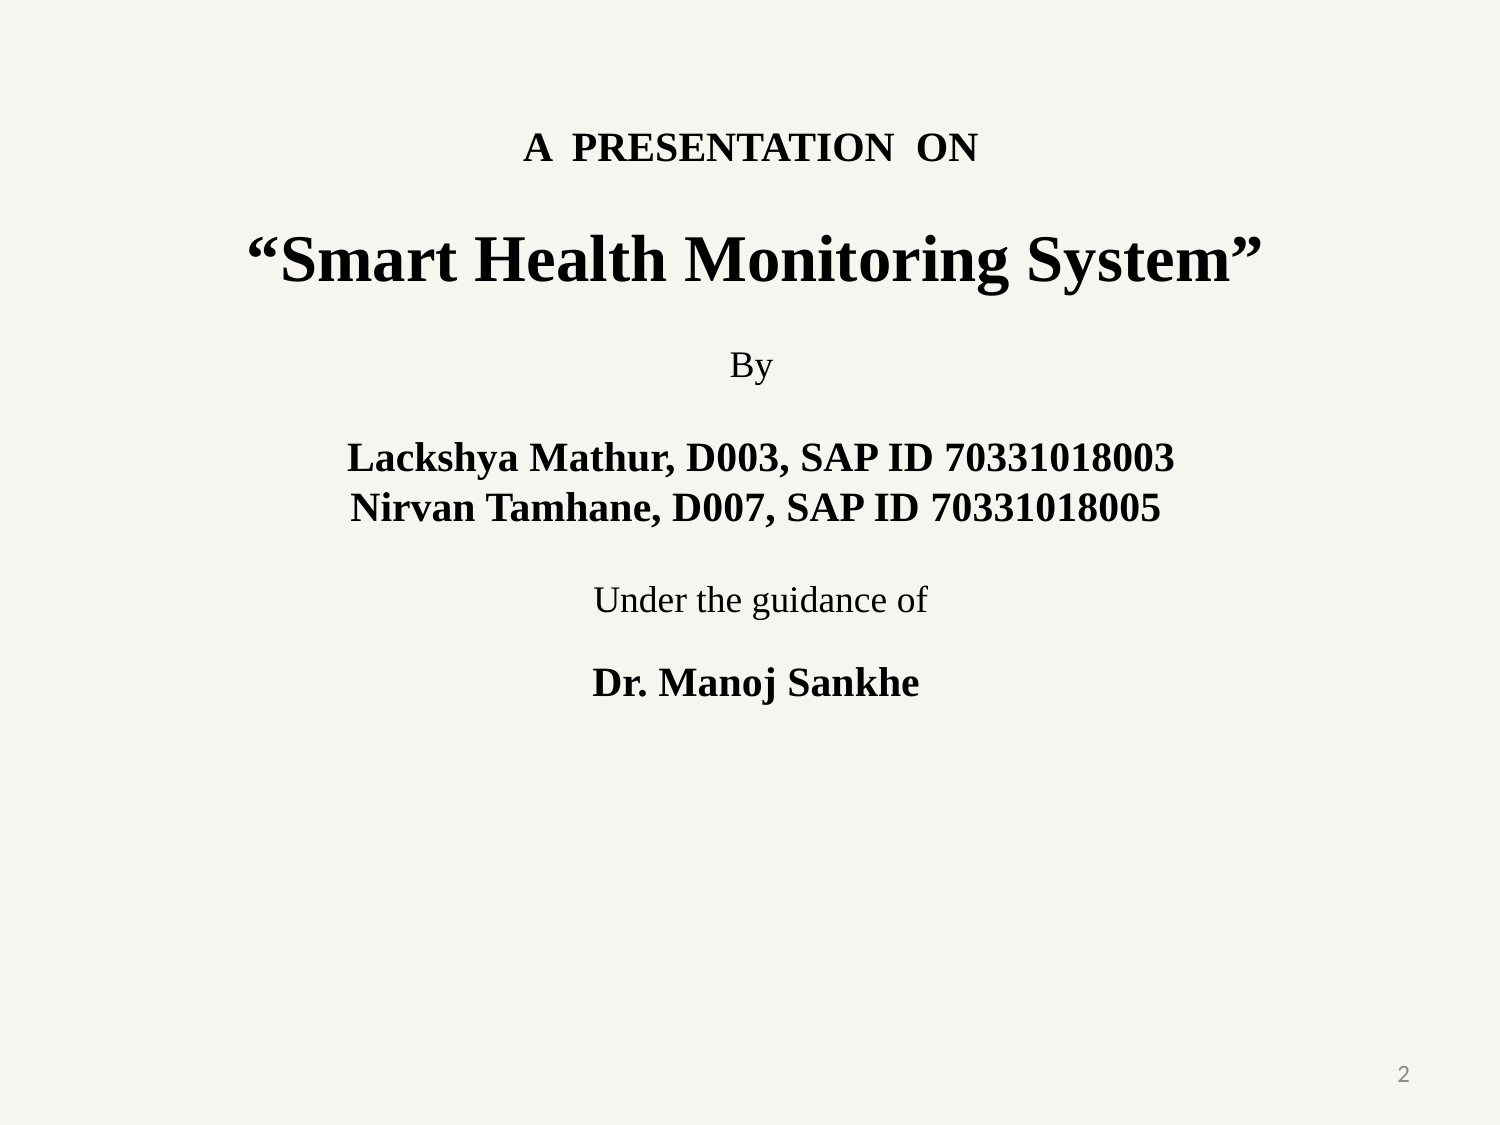

A  PRESENTATION  ON

“Smart Health Monitoring System”

By

 Lackshya Mathur, D003, SAP ID 70331018003
Nirvan Tamhane, D007, SAP ID 70331018005

  Under the guidance of

Dr. Manoj Sankhe
2